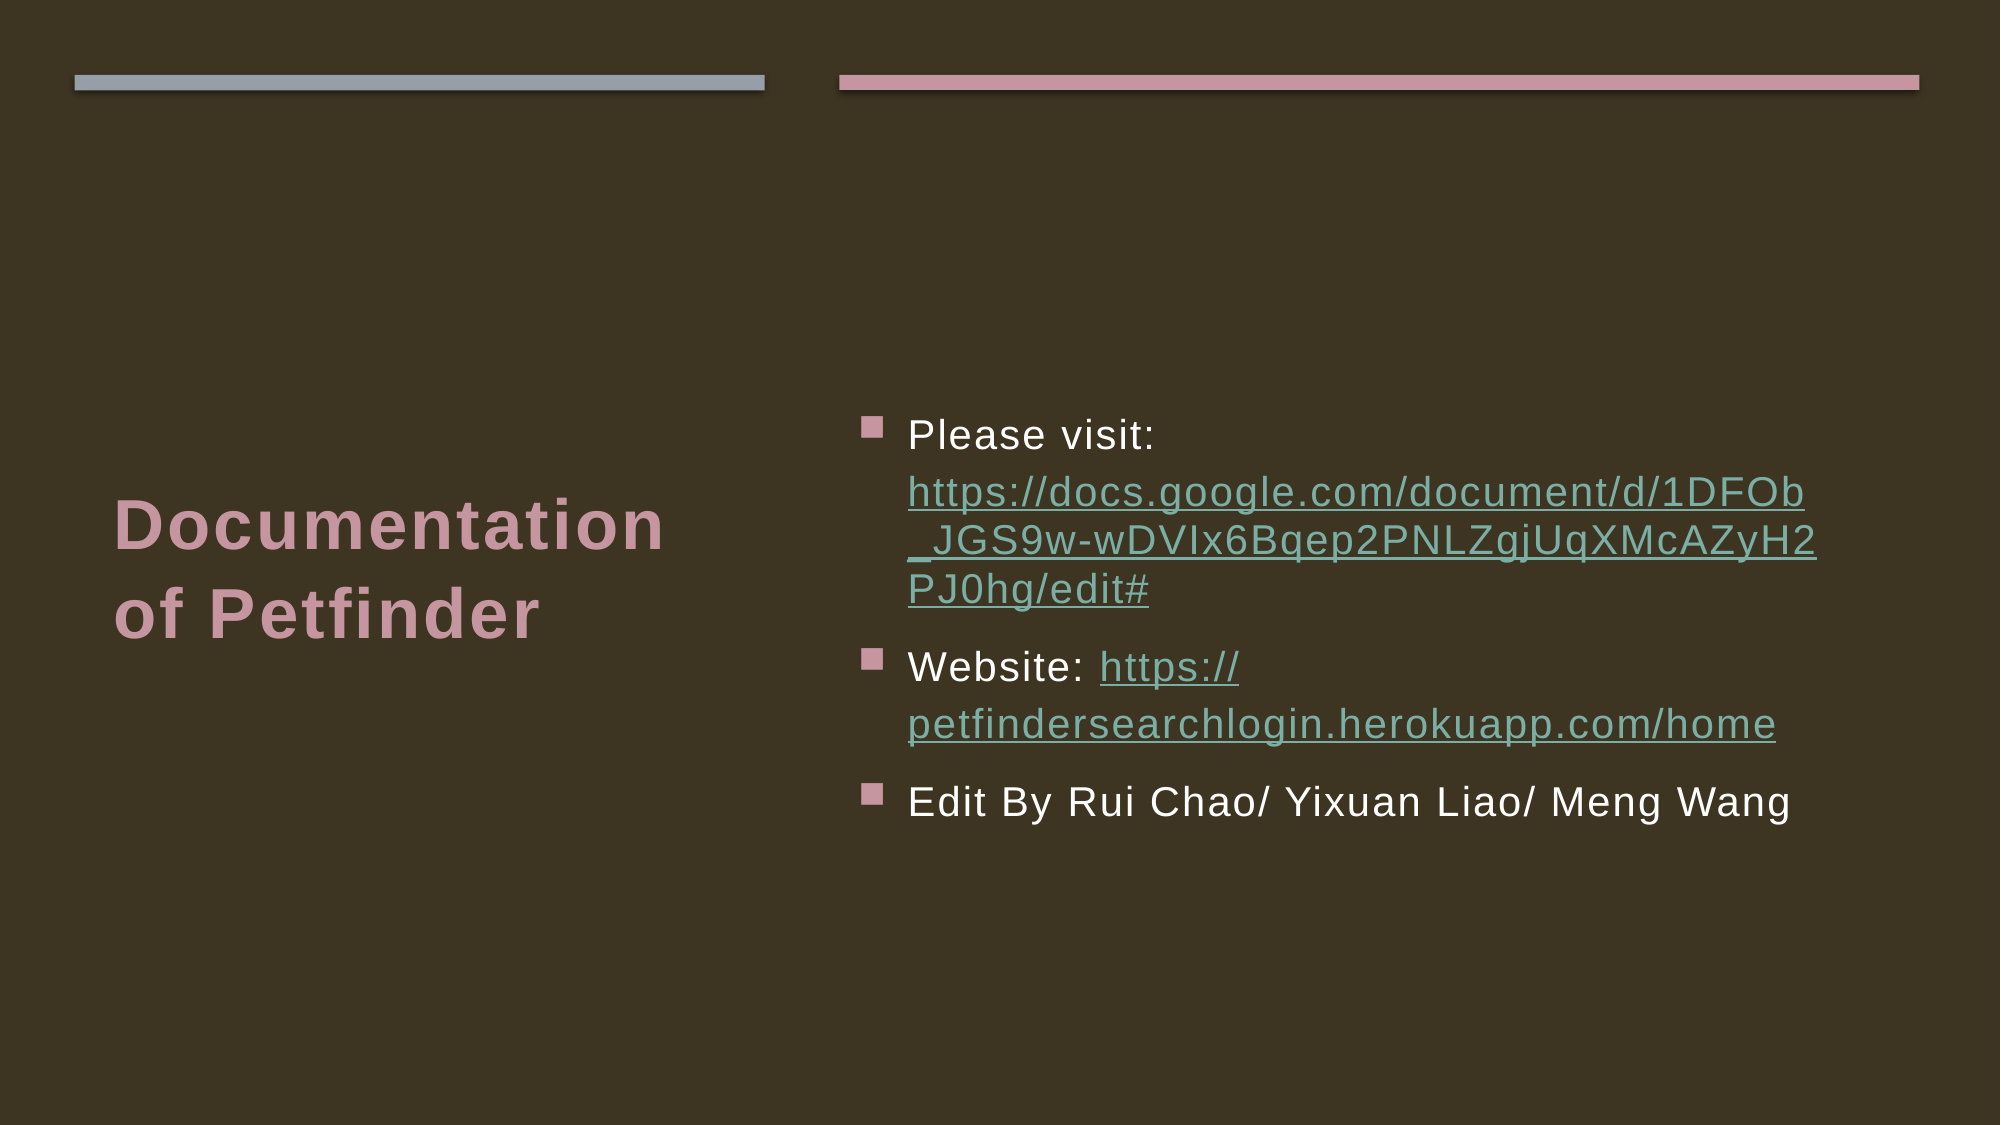

Please visit: https://docs.google.com/document/d/1DFOb_JGS9w-wDVIx6Bqep2PNLZgjUqXMcAZyH2PJ0hg/edit#
Website: https://petfindersearchlogin.herokuapp.com/home
Edit By Rui Chao/ Yixuan Liao/ Meng Wang
# Documentation of Petfinder